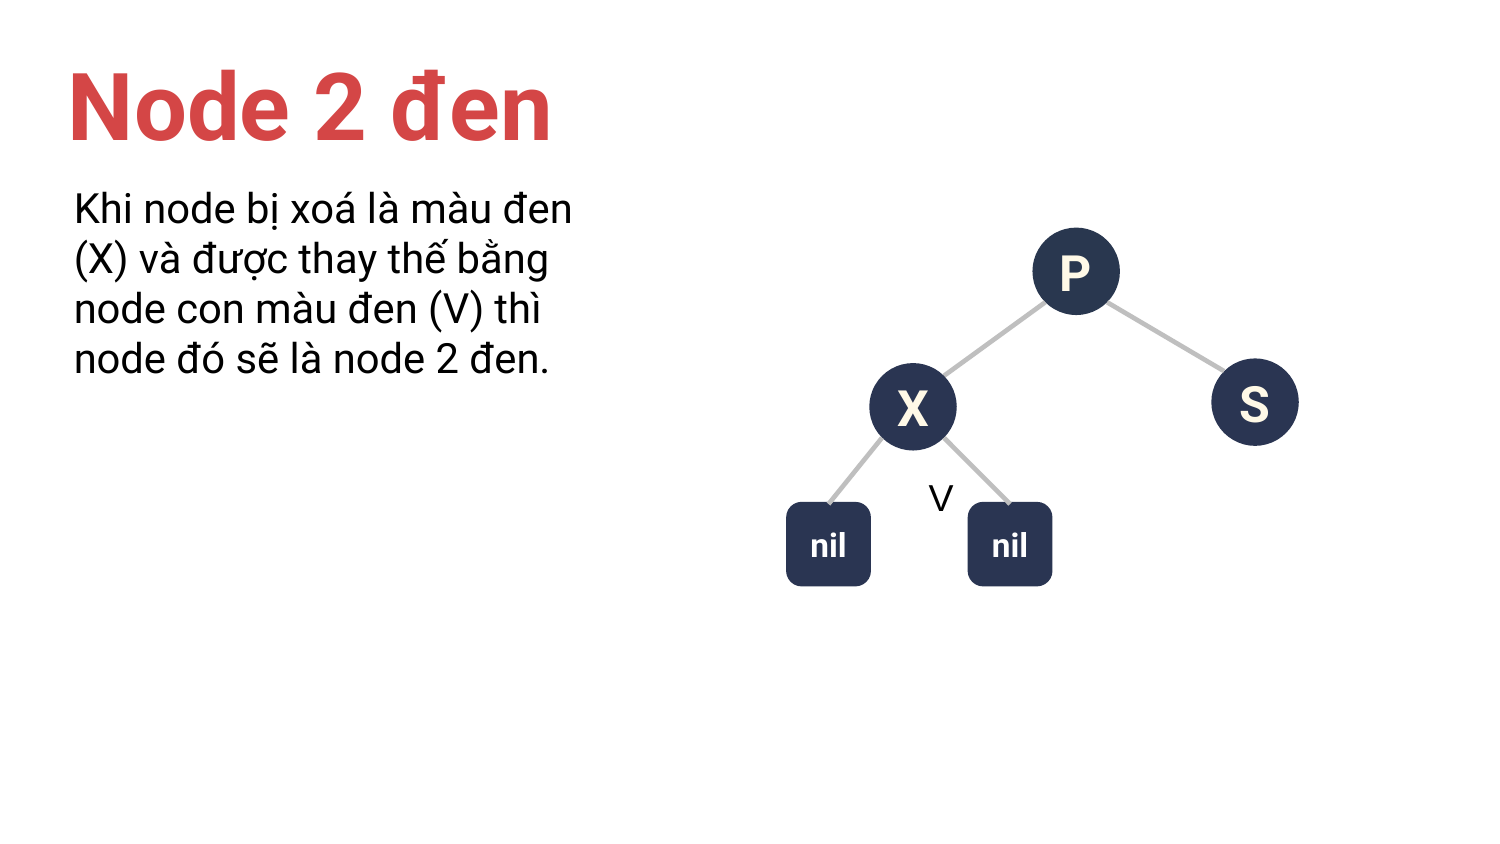

Node 2 đen
Khi node bị xoá là màu đen (X) và được thay thế bằng node con màu đen (V) thì node đó sẽ là node 2 đen.

P
S
X
V
nil
nil